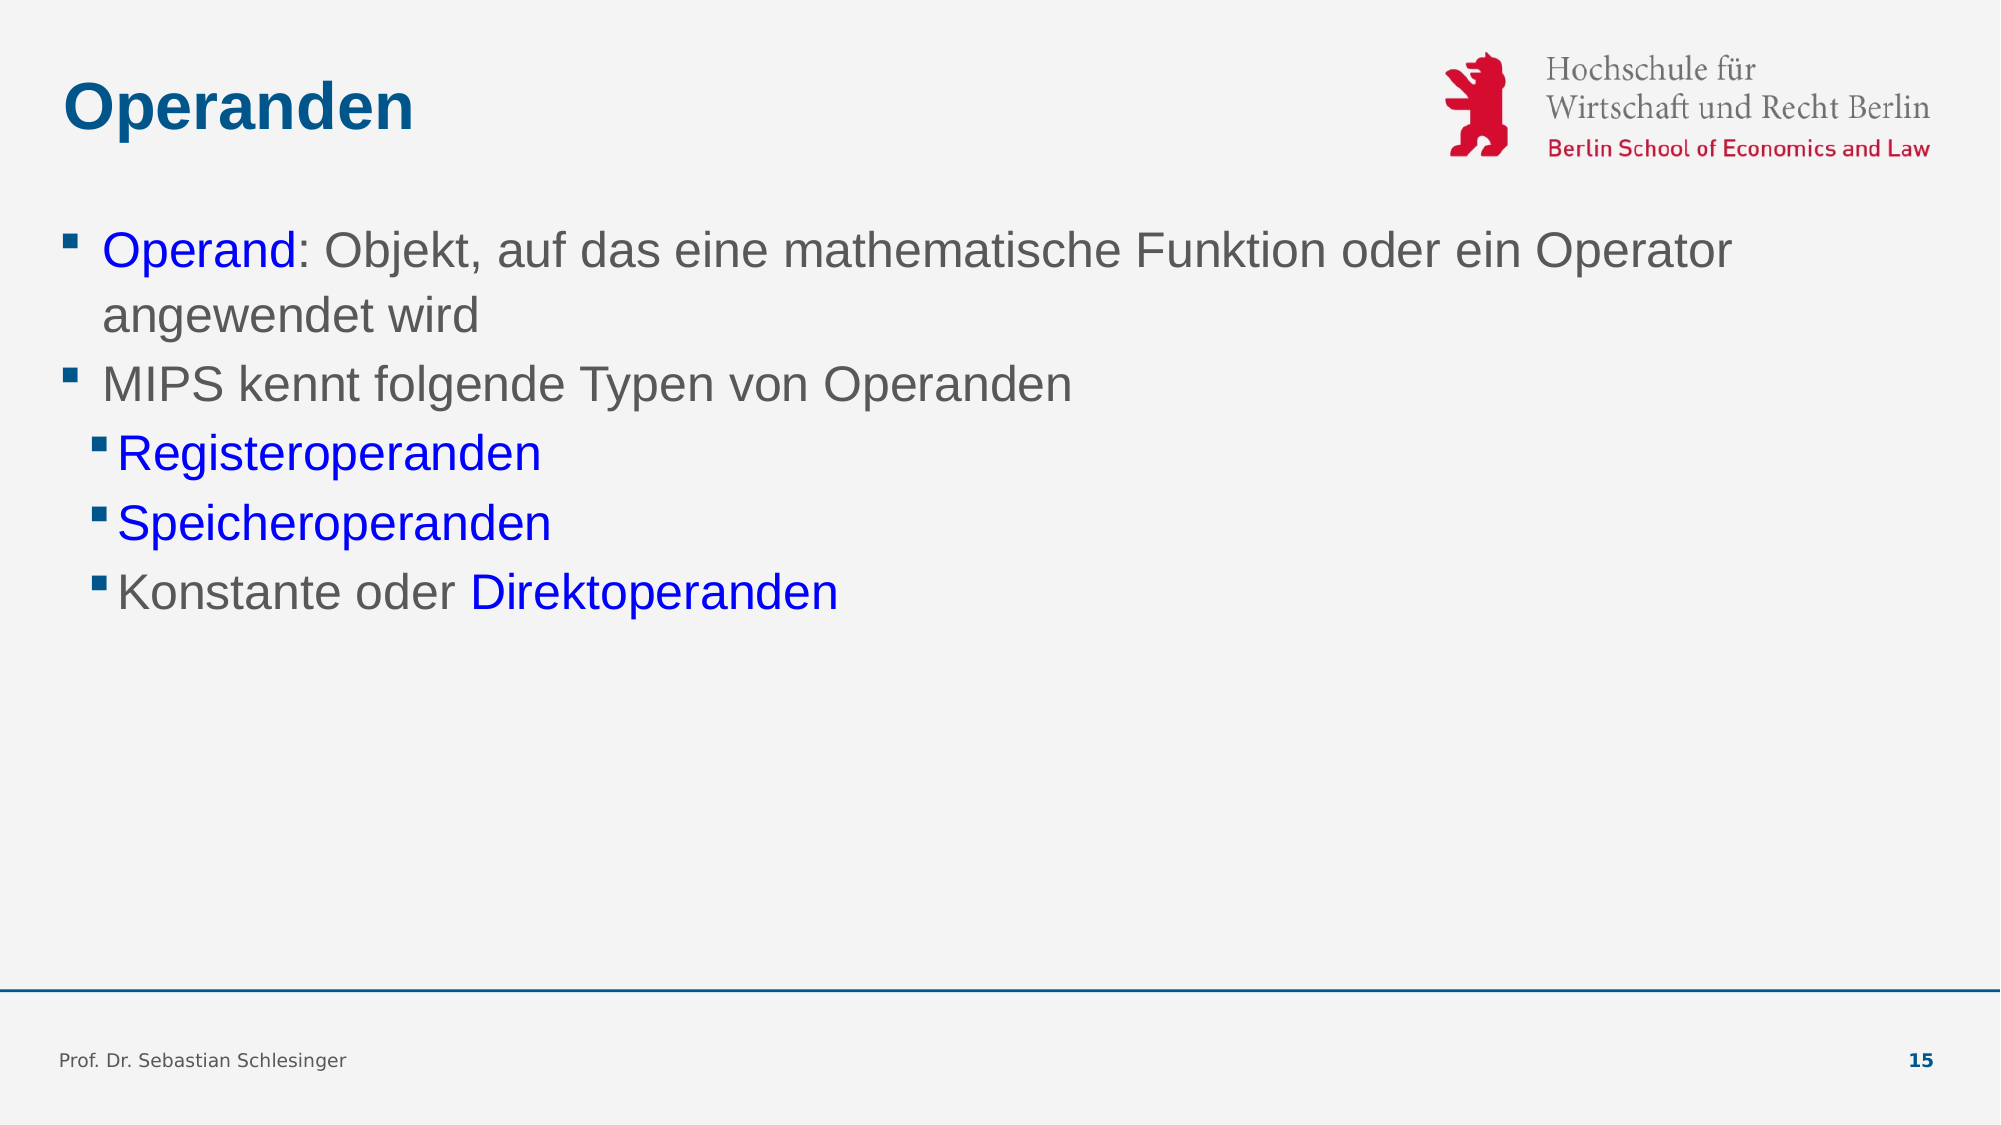

# Operanden
Operand: Objekt, auf das eine mathematische Funktion oder ein Operator angewendet wird
MIPS kennt folgende Typen von Operanden
Registeroperanden
Speicheroperanden
Konstante oder Direktoperanden
Prof. Dr. Sebastian Schlesinger
15